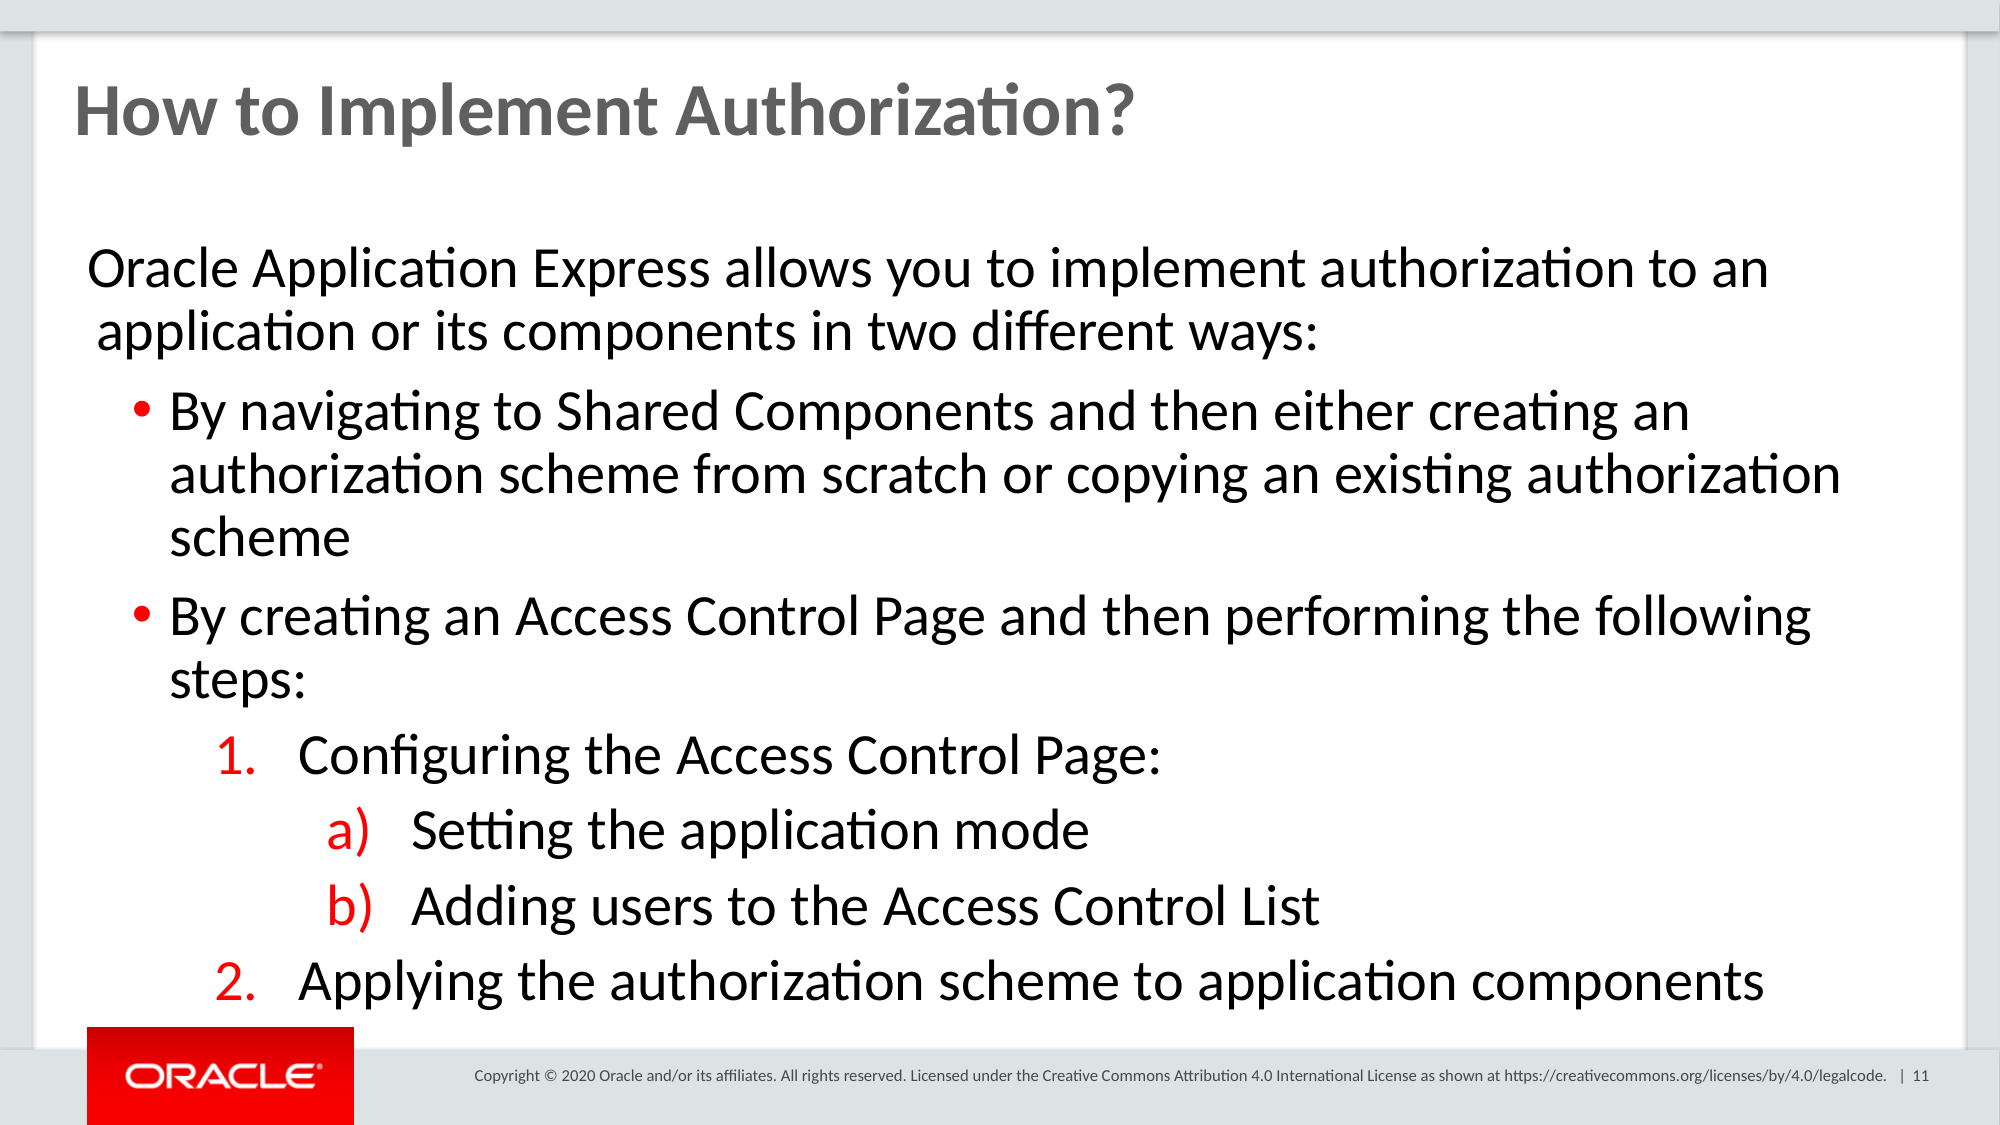

# How to Implement Authorization?
Oracle Application Express allows you to implement authorization to an application or its components in two different ways:
By navigating to Shared Components and then either creating an authorization scheme from scratch or copying an existing authorization scheme
By creating an Access Control Page and then performing the following steps:
Configuring the Access Control Page:
Setting the application mode
Adding users to the Access Control List
Applying the authorization scheme to application components